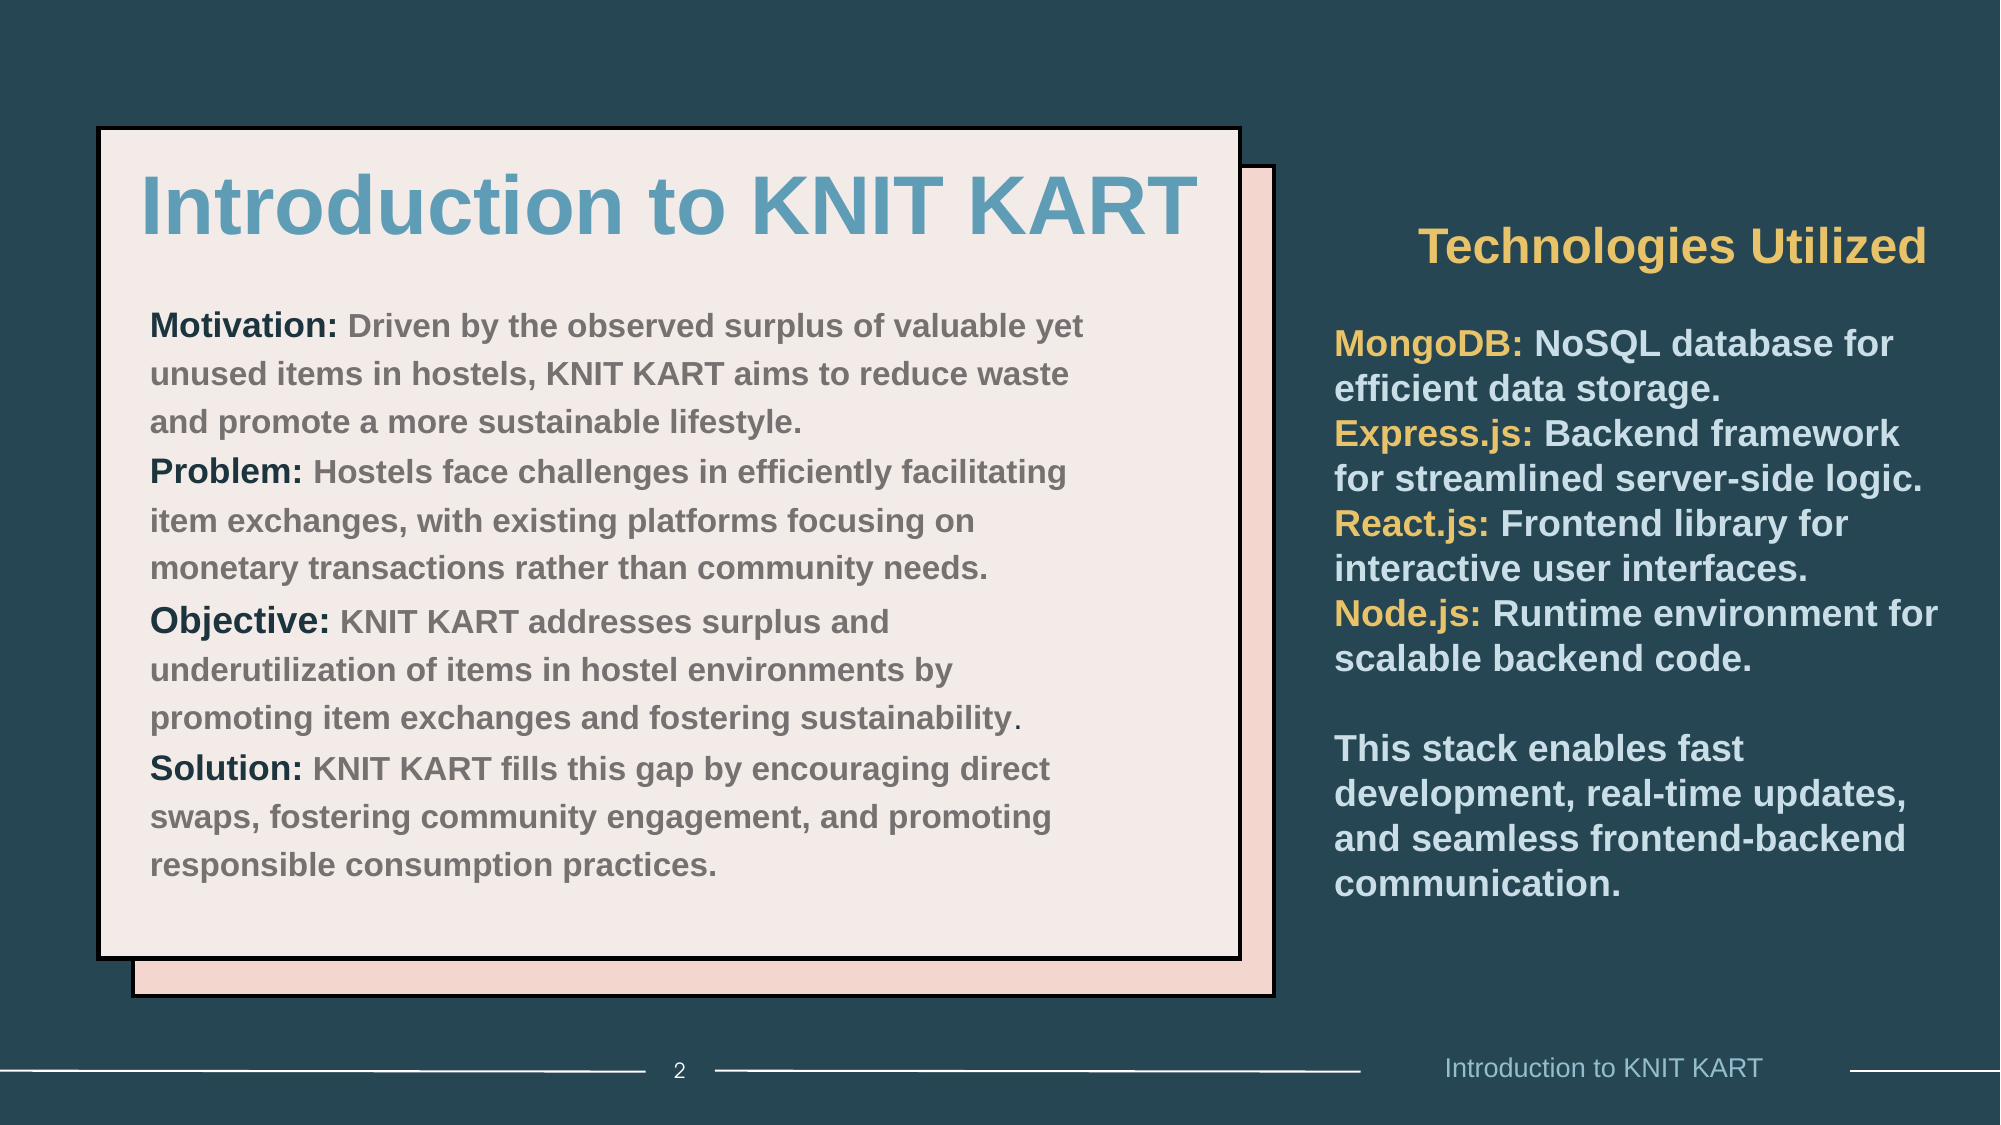

# Introduction to KNIT KART
      Technologies Utilized
MongoDB: NoSQL database for efficient data storage.
Express.js: Backend framework for streamlined server-side logic.
React.js: Frontend library for interactive user interfaces.
Node.js: Runtime environment for scalable backend code.
This stack enables fast development, real-time updates, and seamless frontend-backend communication.
Motivation: Driven by the observed surplus of valuable yet unused items in hostels, KNIT KART aims to reduce waste and promote a more sustainable lifestyle.
Problem: Hostels face challenges in efficiently facilitating item exchanges, with existing platforms focusing on monetary transactions rather than community needs.
Objective: KNIT KART addresses surplus and underutilization of items in hostel environments by promoting item exchanges and fostering sustainability.
Solution: KNIT KART fills this gap by encouraging direct swaps, fostering community engagement, and promoting responsible consumption practices.
Introduction to KNIT KART
2